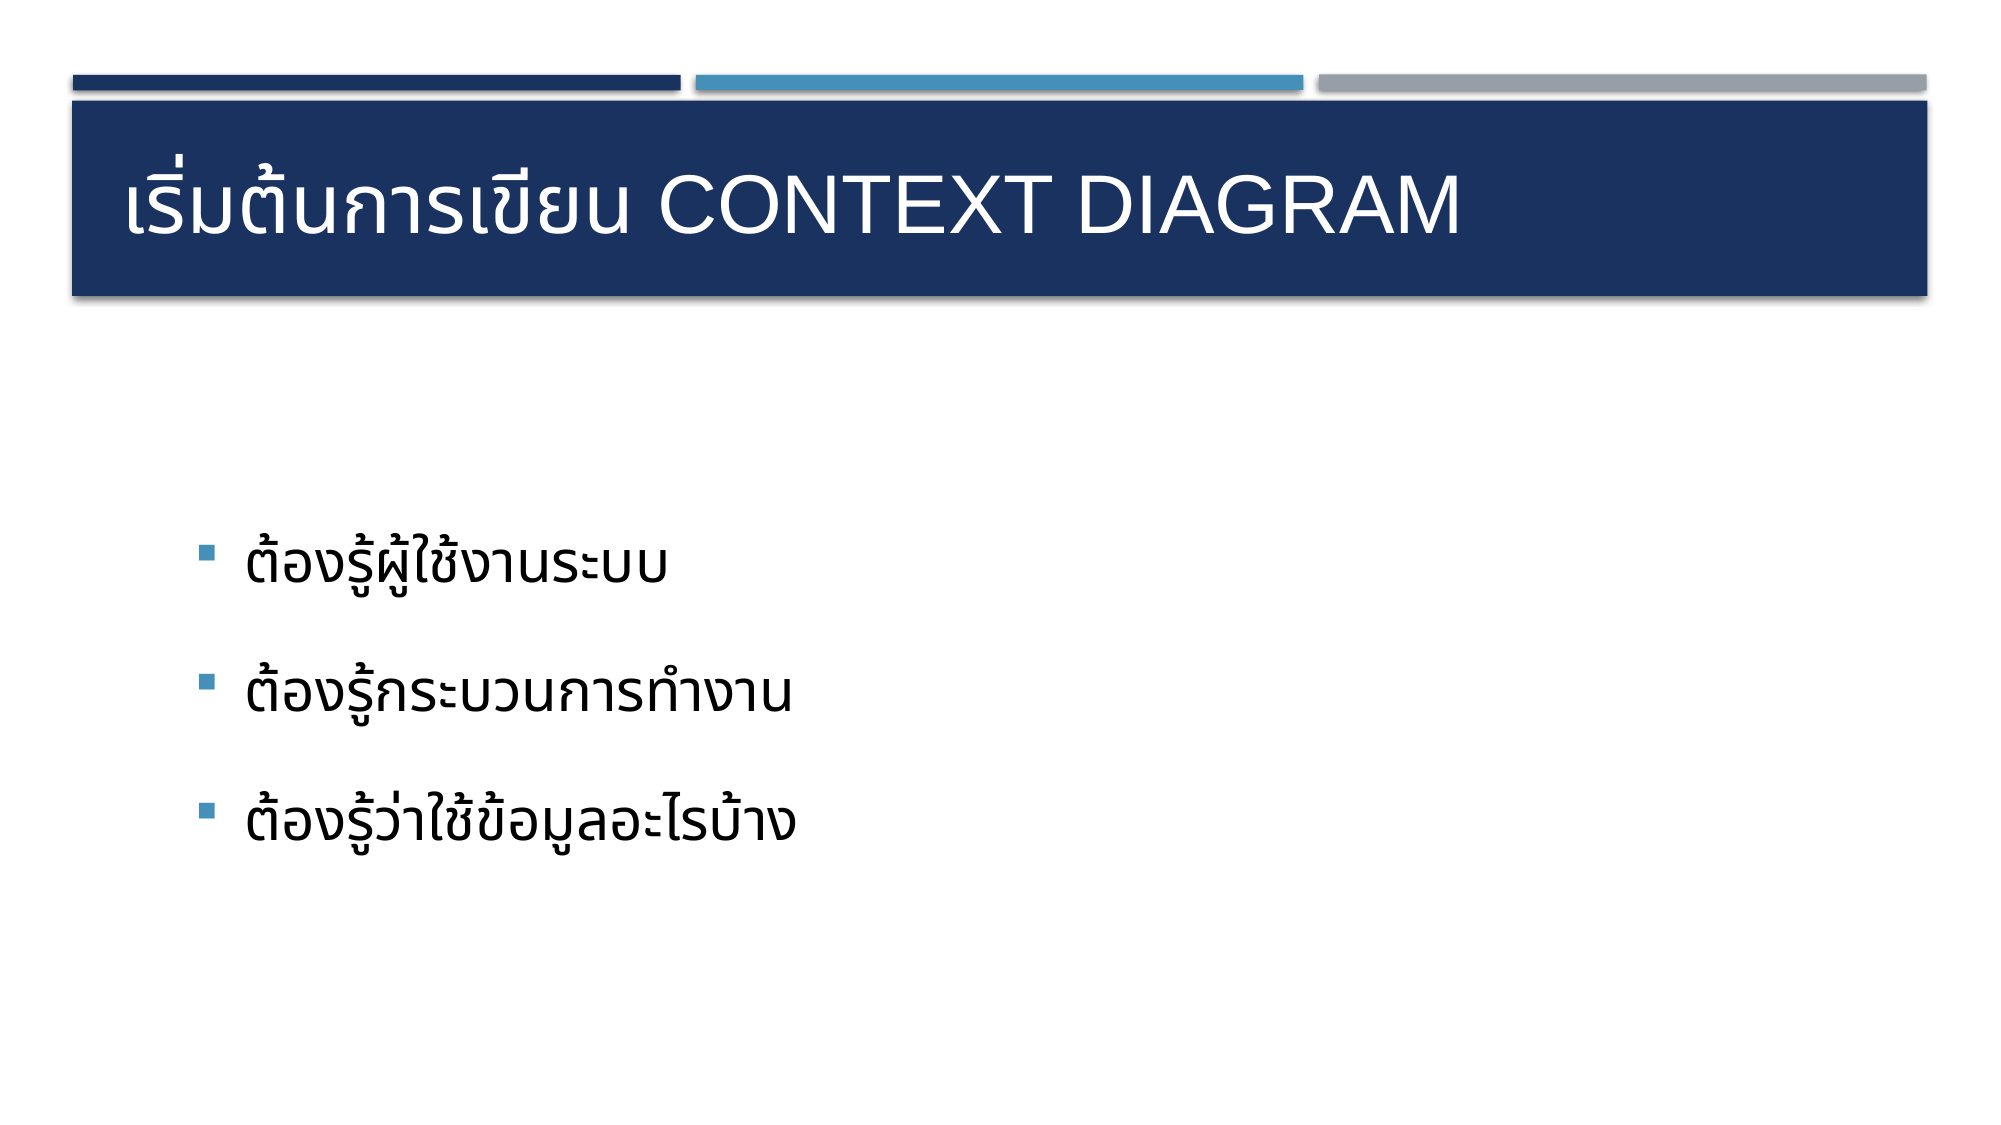

# เริ่มต้นการเขียน Context Diagram
ต้องรู้ผู้ใช้งานระบบ
ต้องรู้กระบวนการทำงาน
ต้องรู้ว่าใช้ข้อมูลอะไรบ้าง